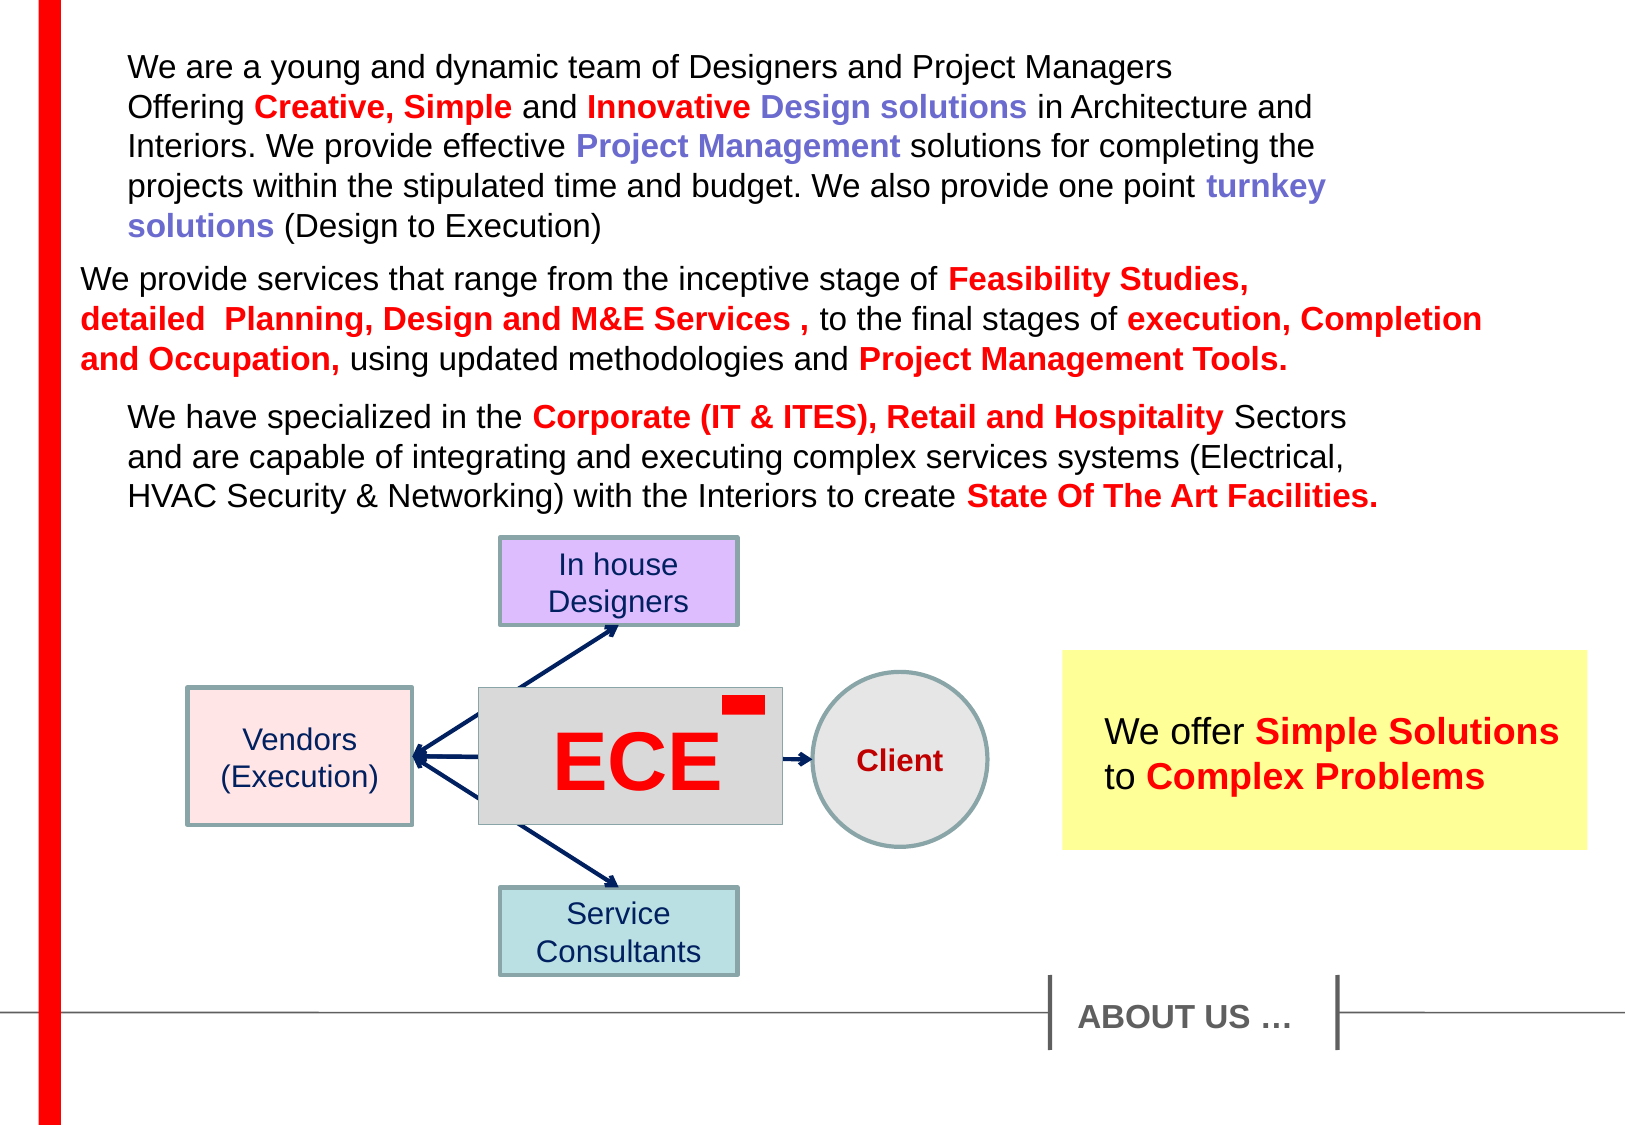

We are a young and dynamic team of Designers and Project Managers
Offering Creative, Simple and Innovative Design solutions in Architecture and Interiors. We provide effective Project Management solutions for completing the projects within the stipulated time and budget. We also provide one point turnkey solutions (Design to Execution)
We provide services that range from the inceptive stage of Feasibility Studies,
detailed  Planning, Design and M&E Services , to the final stages of execution, Completion
and Occupation, using updated methodologies and Project Management Tools.

We have specialized in the Corporate (IT & ITES), Retail and Hospitality Sectors
and are capable of integrating and executing complex services systems (Electrical,
HVAC Security & Networking) with the Interiors to create State Of The Art Facilities.

In house
Designers

Client
Vendors
(Execution)

ECE
We offer Simple Solutions
to Complex Problems
Service
Consultants

ABOUT US …